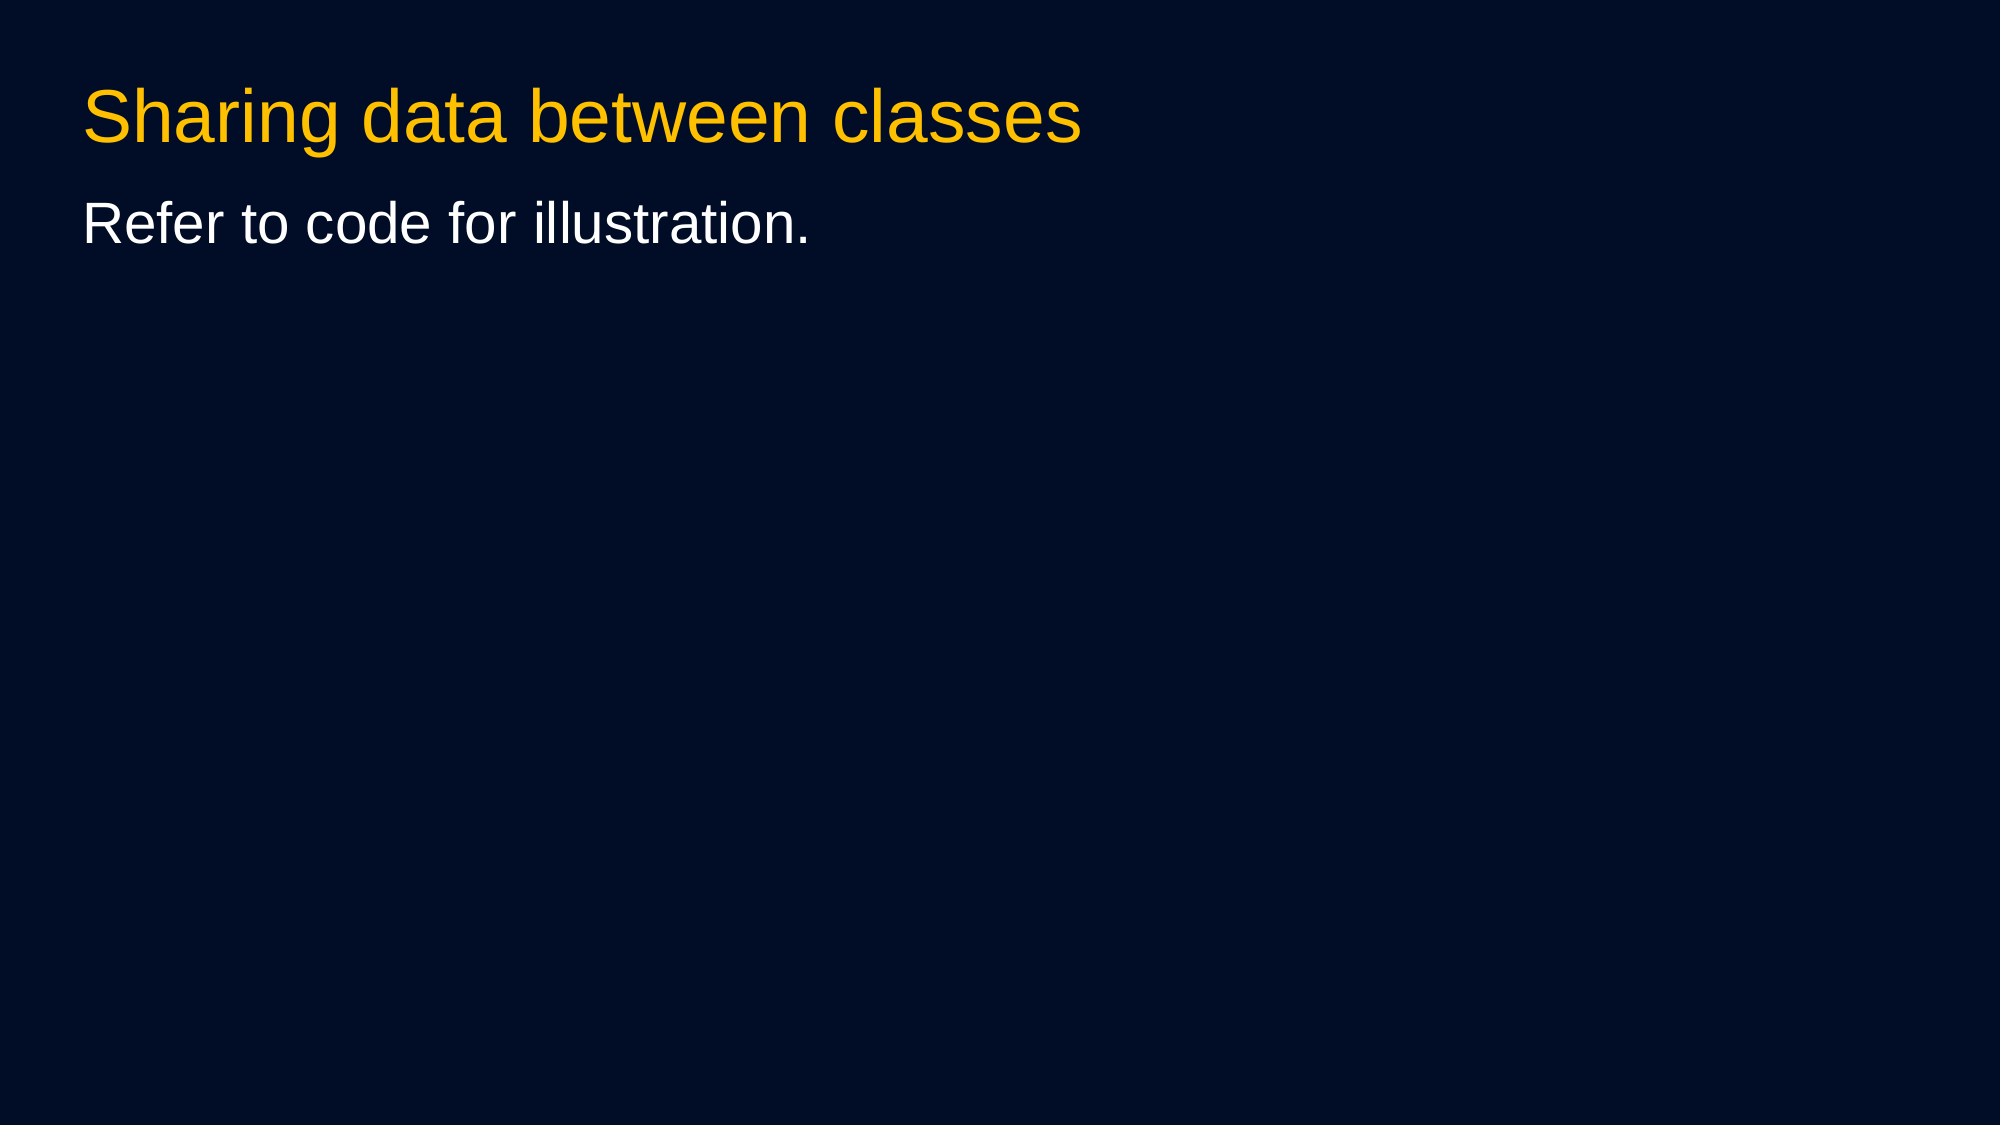

# Sharing data between classes
Refer to code for illustration.